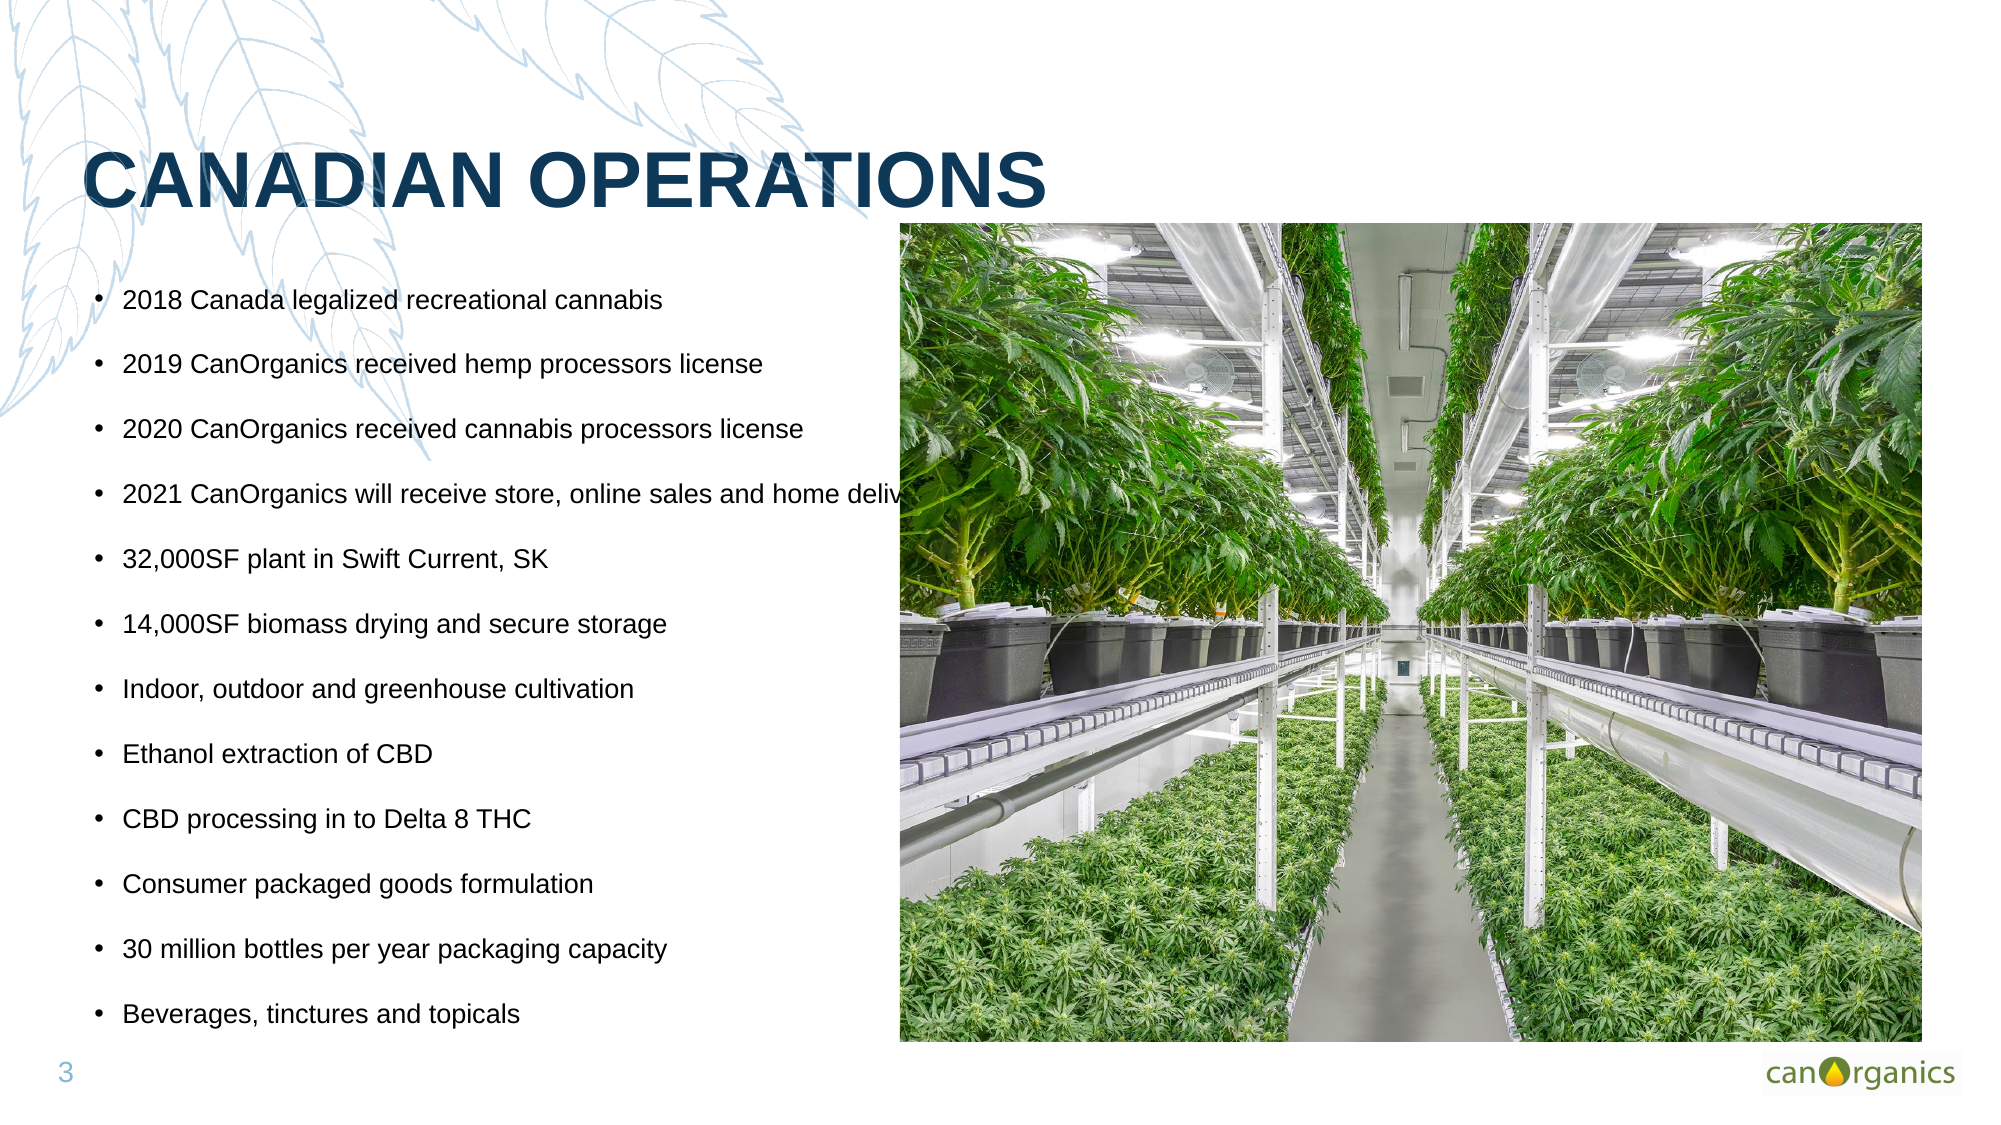

# CANADIAN OPERATIONS

2018 Canada legalized recreational cannabis

2019 CanOrganics received hemp processors license

2020 CanOrganics received cannabis processors license

2021 CanOrganics will receive store, online sales and home delivery license

32,000SF plant in Swift Current, SK

14,000SF biomass drying and secure storage

Indoor, outdoor and greenhouse cultivation

Ethanol extraction of CBD

CBD processing in to Delta 8 THC

Consumer packaged goods formulation

30 million bottles per year packaging capacity

Beverages, tinctures and topicals
3